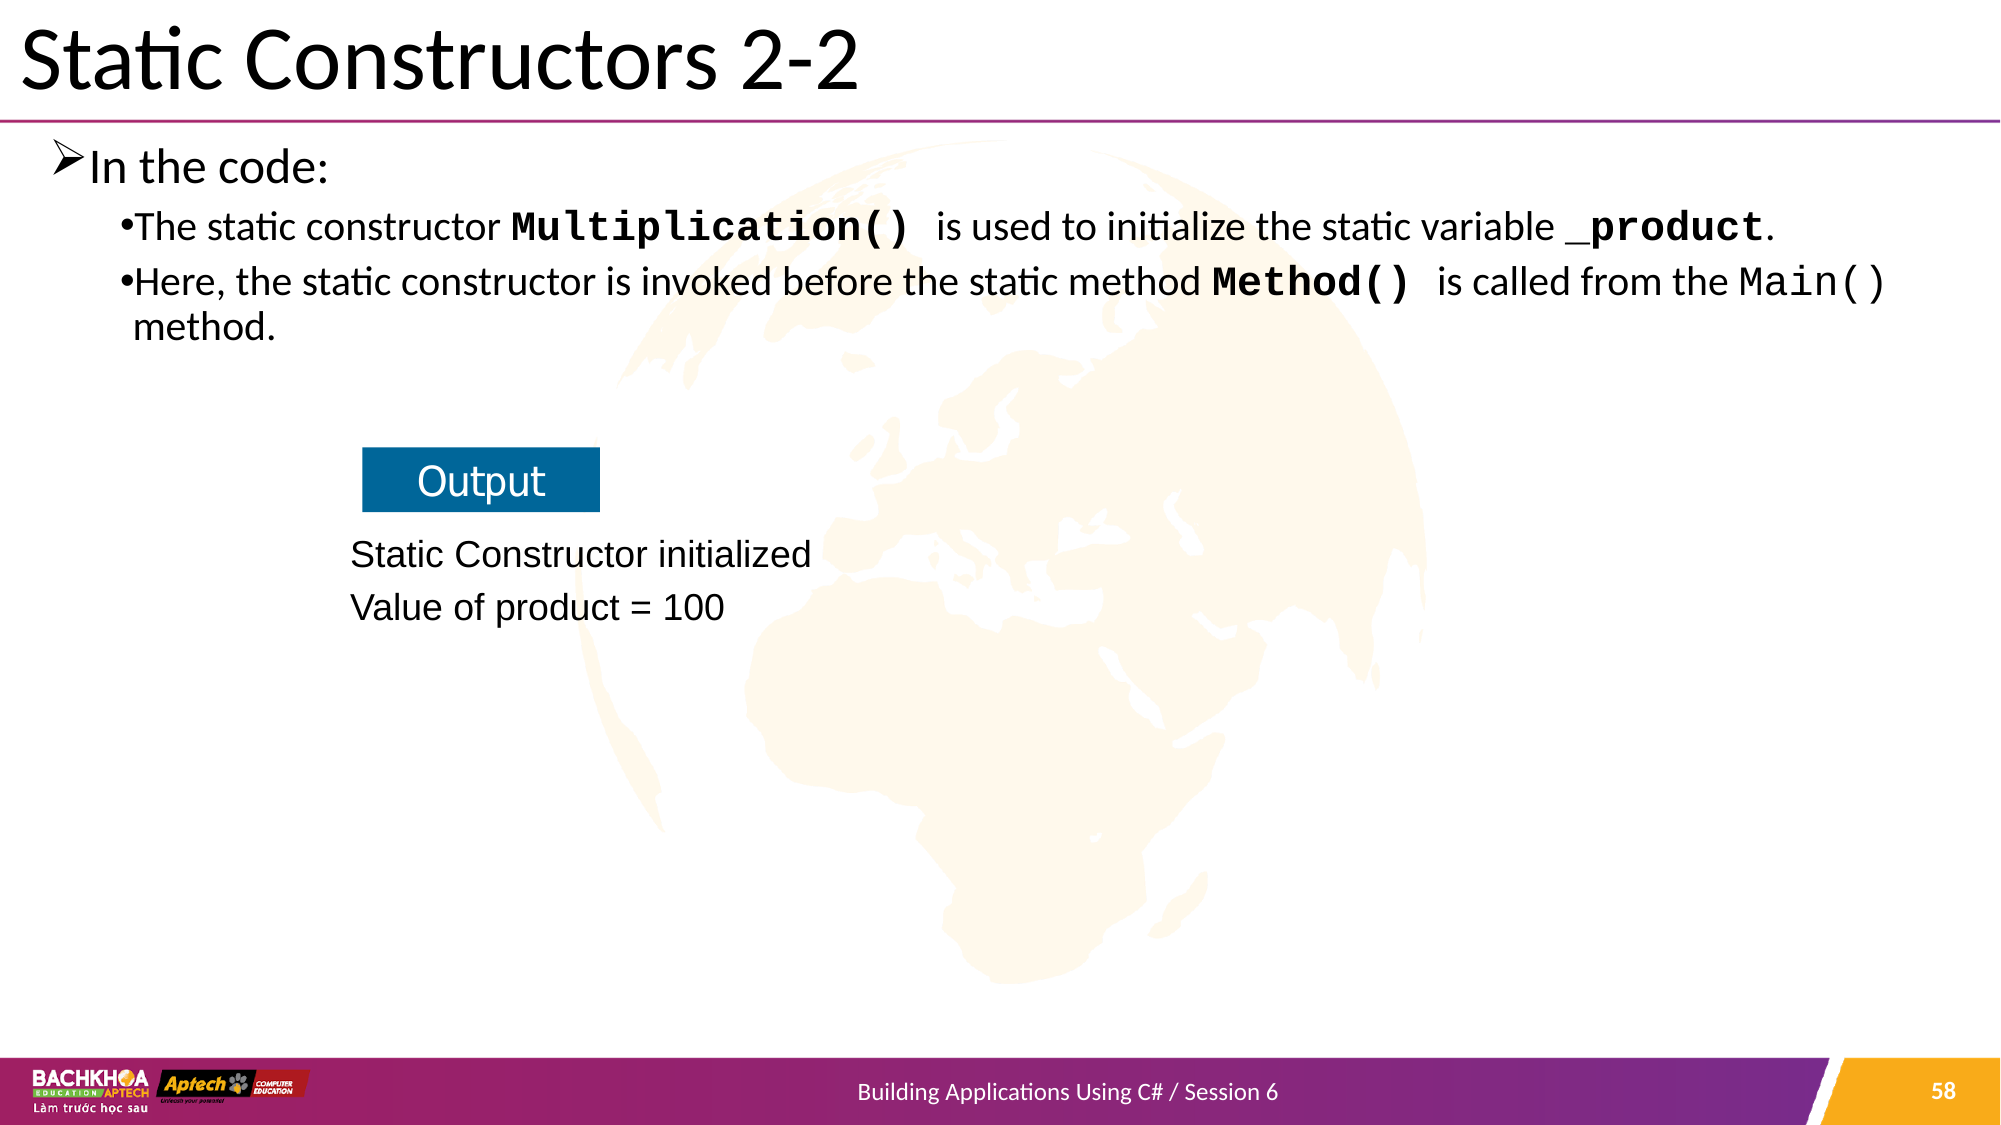

# Static Constructors 2-2
In the code:
The static constructor Multiplication() is used to initialize the static variable _product.
Here, the static constructor is invoked before the static method Method() is called from the Main() method.

Output

 Static Constructor initialized
 Value of product = 100

58
Building Applications Using C# / Session 6